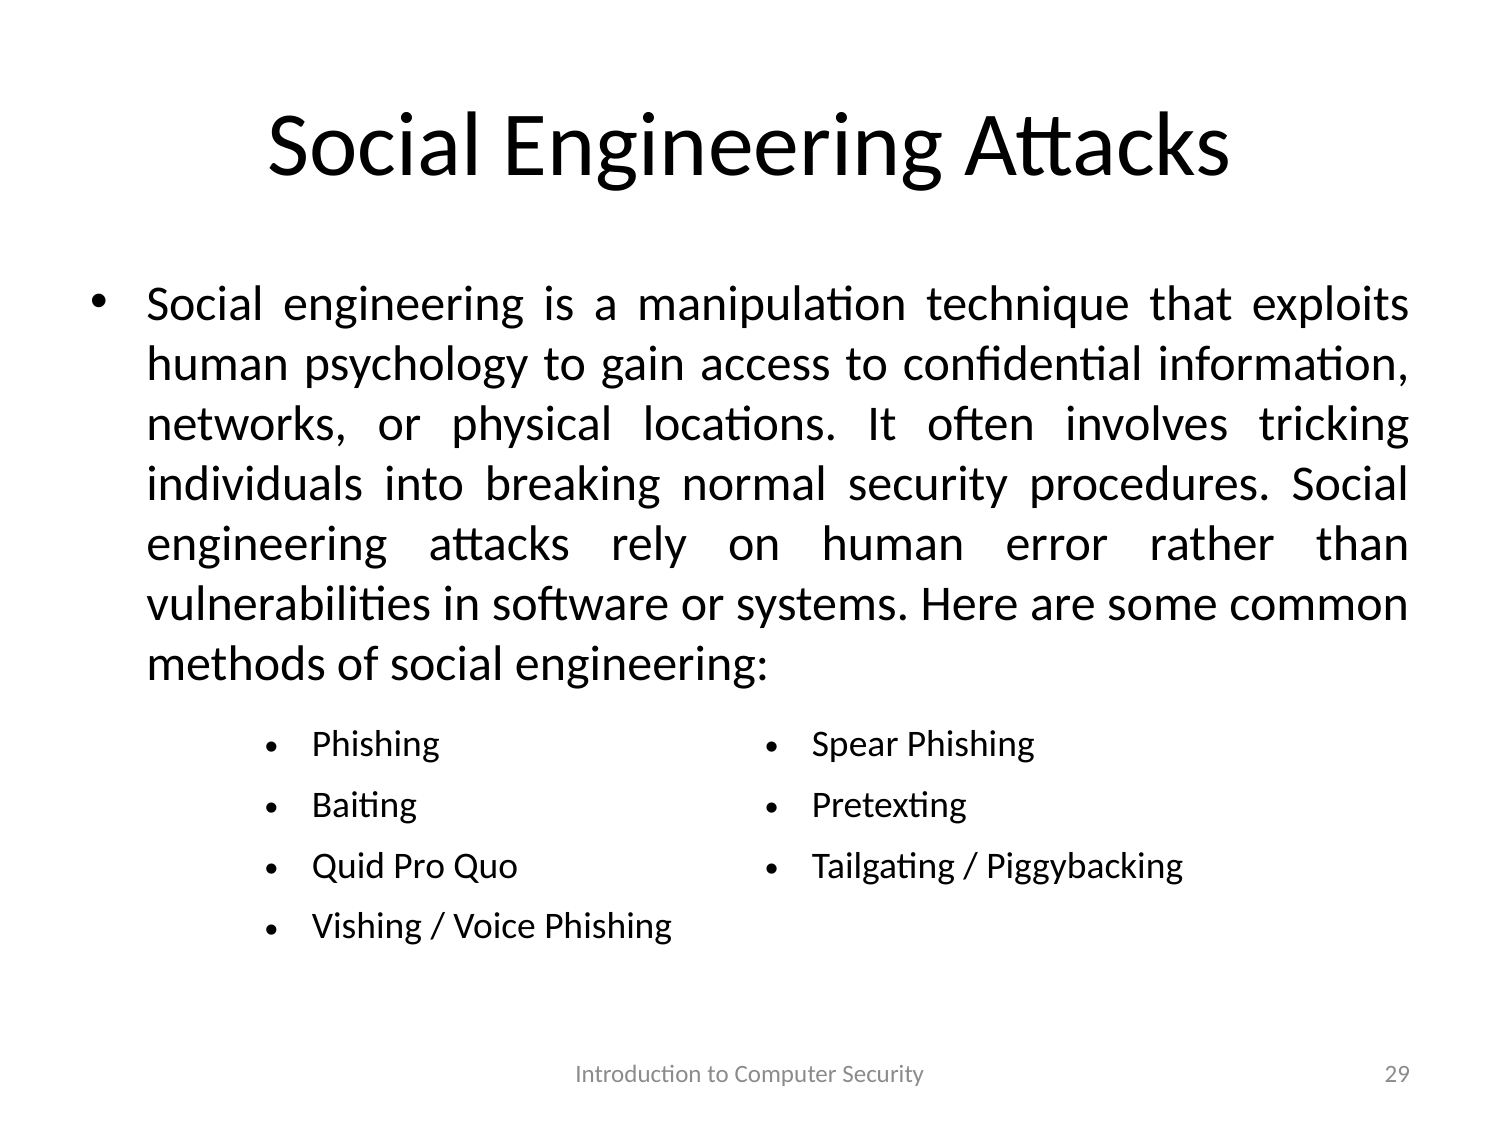

# Social Engineering Attacks
Social engineering is a manipulation technique that exploits human psychology to gain access to confidential information, networks, or physical locations. It often involves tricking individuals into breaking normal security procedures. Social engineering attacks rely on human error rather than vulnerabilities in software or systems. Here are some common methods of social engineering:

| Phishing | Spear Phishing |
| --- | --- |
| Baiting | Pretexting |
| Quid Pro Quo | Tailgating / Piggybacking |
| Vishing / Voice Phishing |  |
Introduction to Computer Security
29